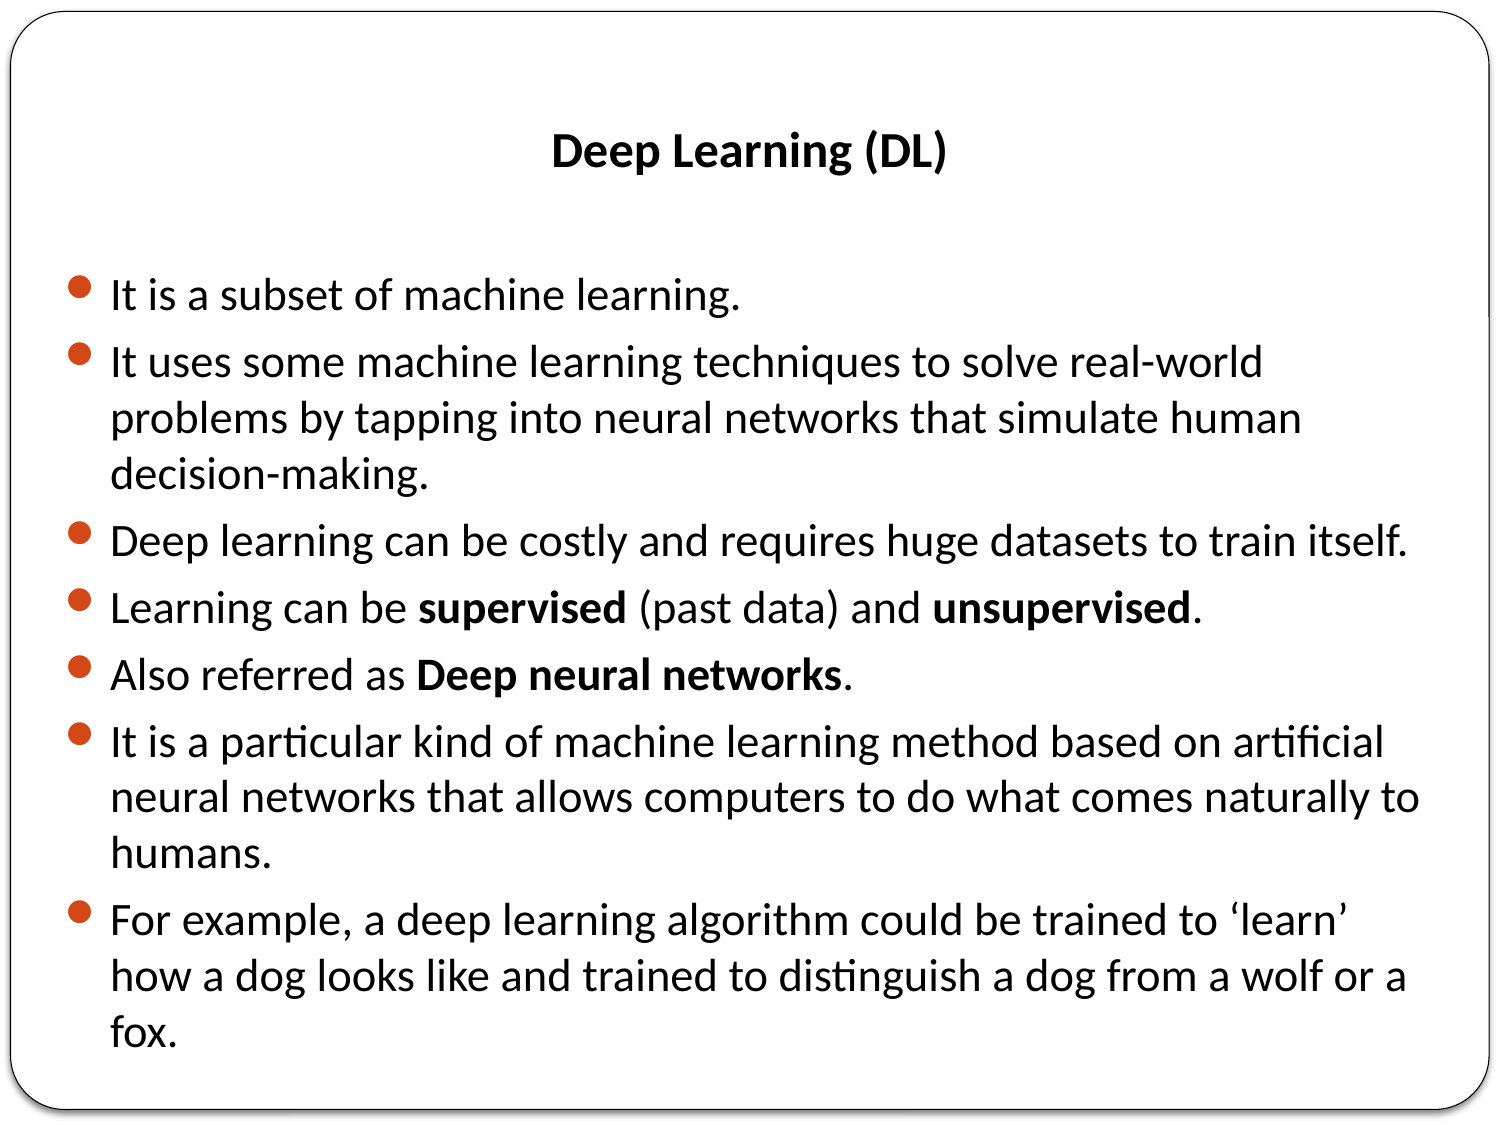

Deep Learning (DL)

It is a subset of machine learning.
It uses some machine learning techniques to solve real-world problems by tapping into neural networks that simulate human decision-making.
Deep learning can be costly and requires huge datasets to train itself.
Learning can be supervised (past data) and unsupervised.
Also referred as Deep neural networks.
It is a particular kind of machine learning method based on artificial neural networks that allows computers to do what comes naturally to humans.
For example, a deep learning algorithm could be trained to ‘learn’ how a dog looks like and trained to distinguish a dog from a wolf or a fox.